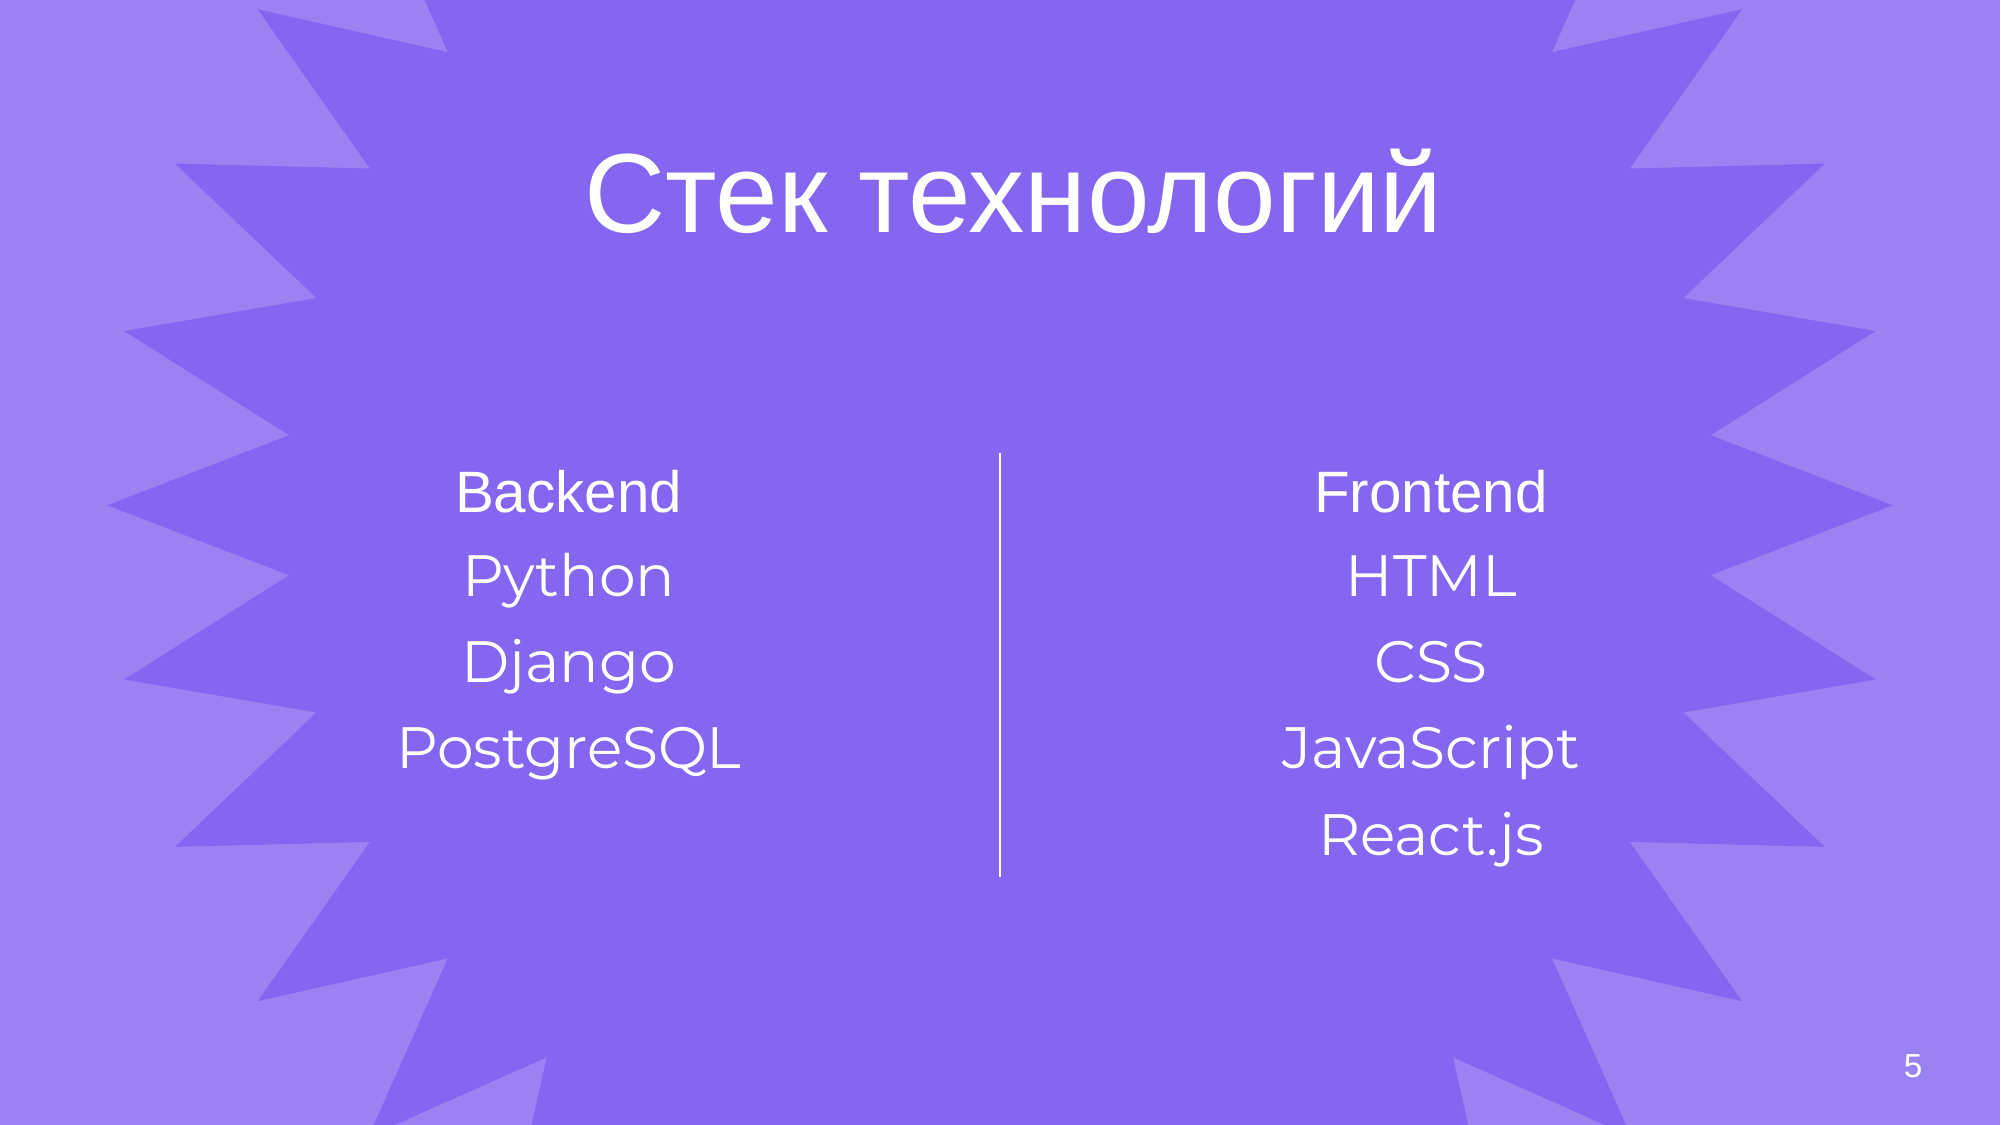

Стек технологий
| Backend | Frontend |
| --- | --- |
| Python | HTML |
| Django | CSS |
| PostgreSQL | JavaScript |
|  | React.js |
5